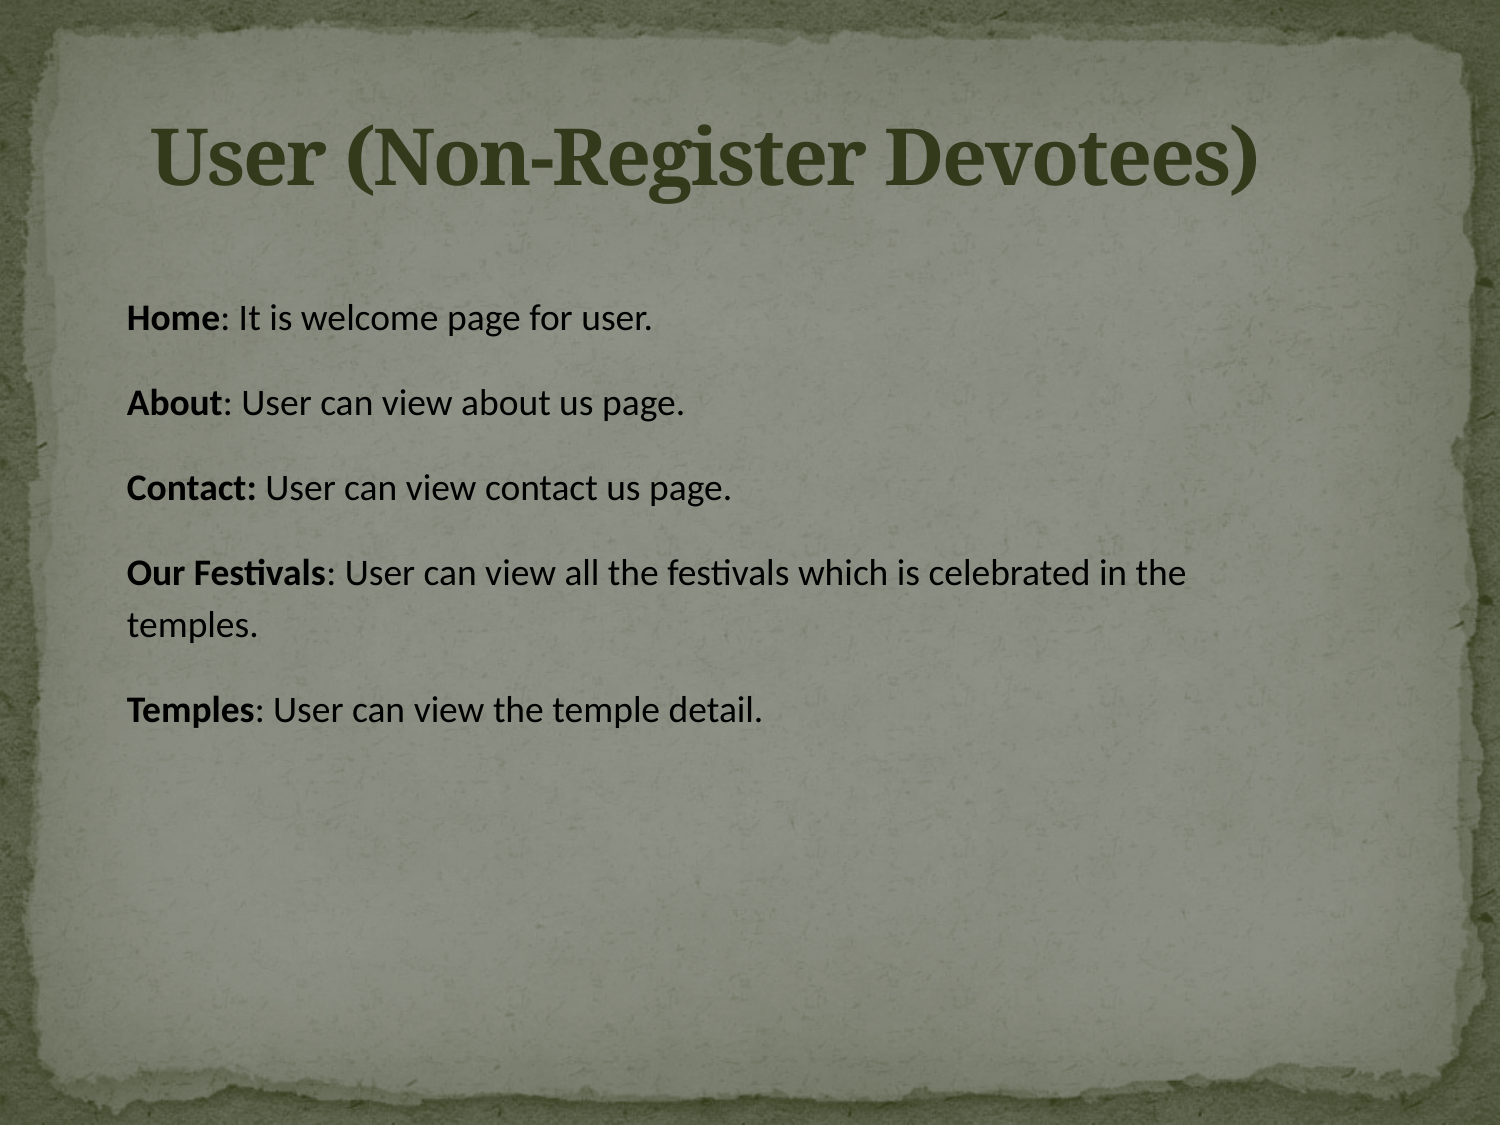

# User (Non-Register Devotees)
Home: It is welcome page for user.
About: User can view about us page.
Contact: User can view contact us page.
Our Festivals: User can view all the festivals which is celebrated in the temples.
Temples: User can view the temple detail.